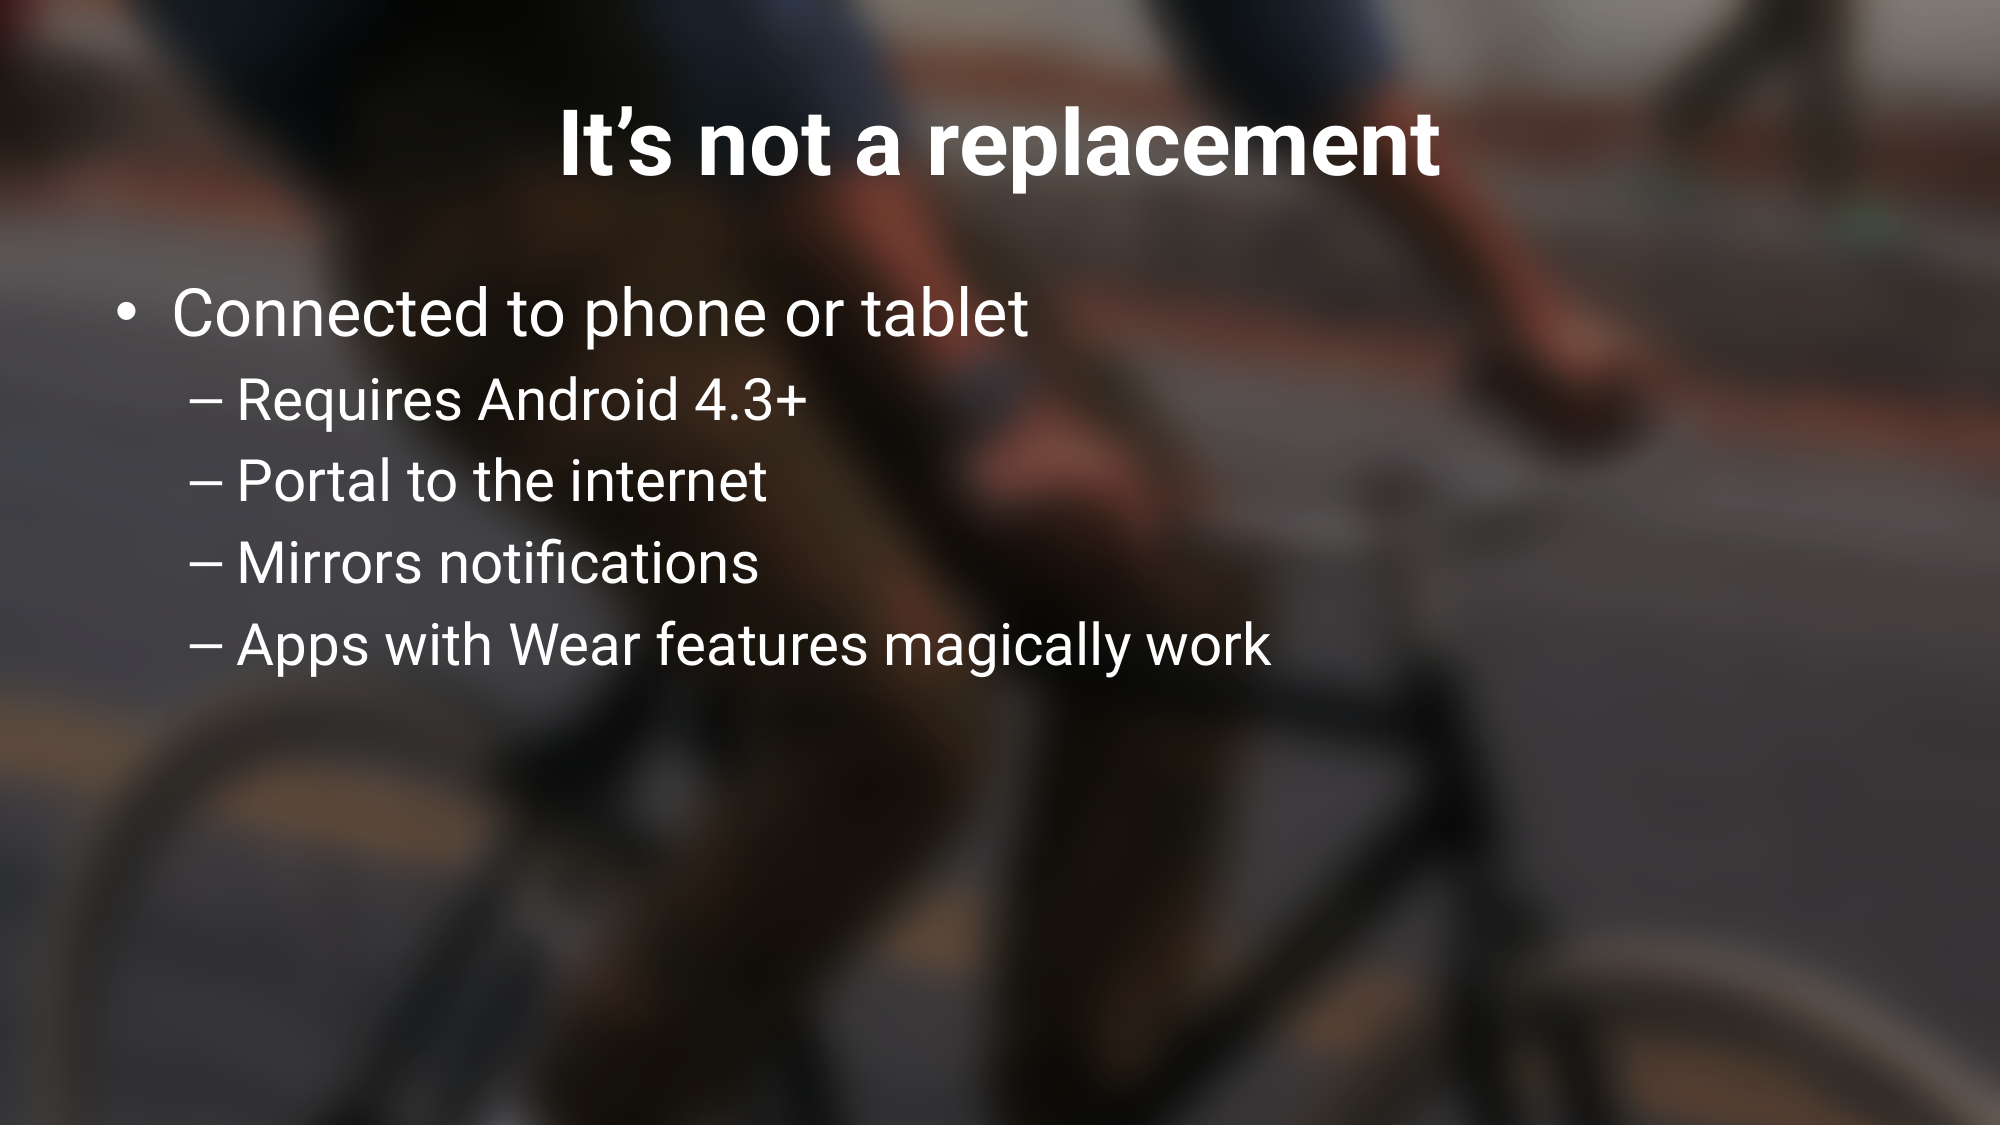

# It’s not a replacement
Connected to phone or tablet
Requires Android 4.3+
Portal to the internet
Mirrors notifications
Apps with Wear features magically work